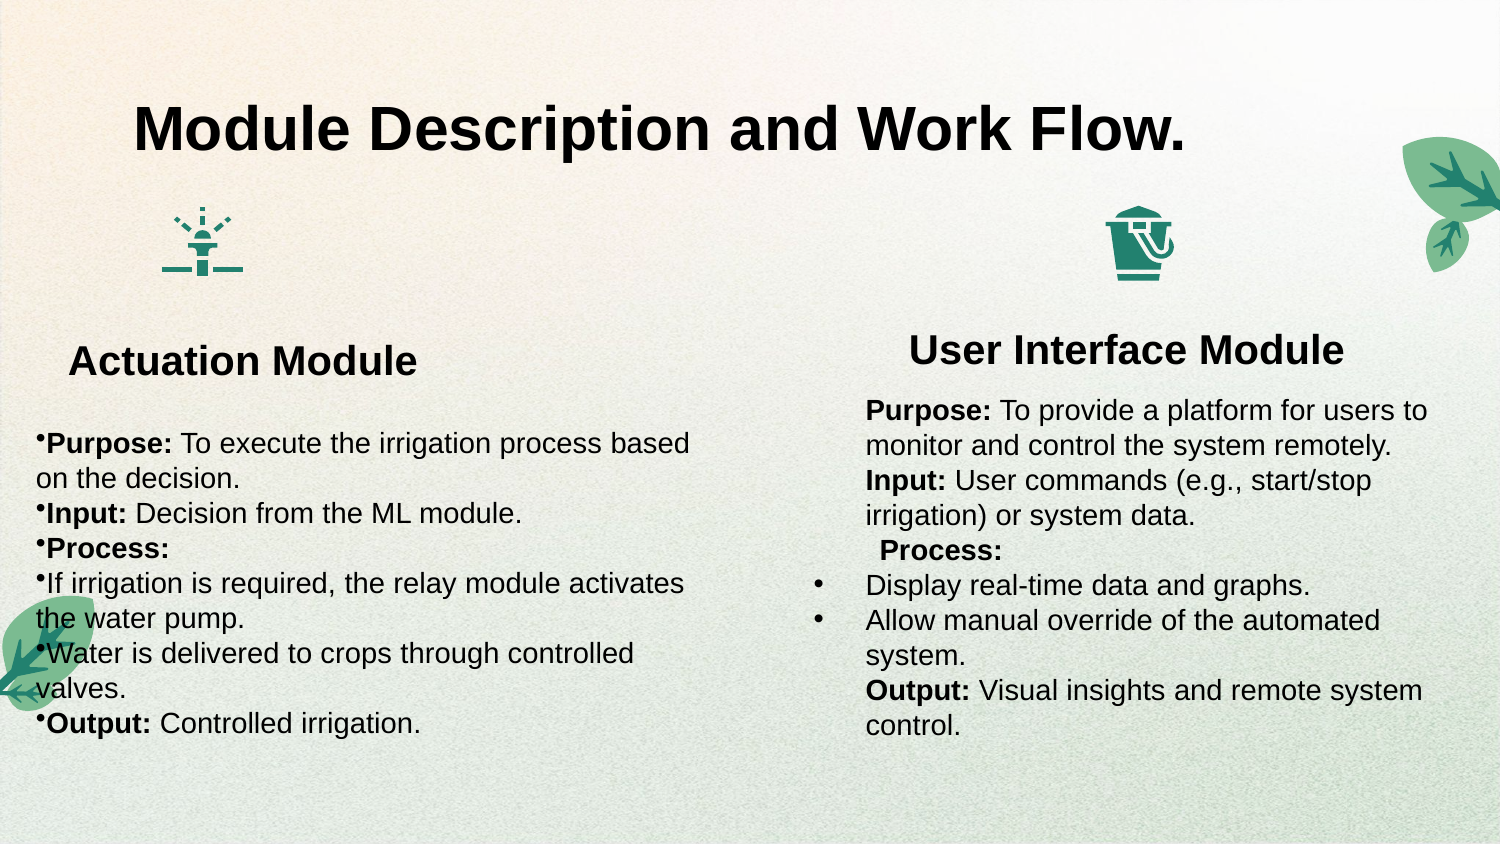

# Module Description and Work Flow.

User Interface Module
Actuation Module
Purpose: To provide a platform for users to monitor and control the system remotely.
Input: User commands (e.g., start/stop irrigation) or system data.
        Process:
Display real-time data and graphs.
Allow manual override of the automated system.
Output: Visual insights and remote system control.

Purpose: To execute the irrigation process based on the decision.
Input: Decision from the ML module.
Process:
If irrigation is required, the relay module activates the water pump.
Water is delivered to crops through controlled valves.
Output: Controlled irrigation.